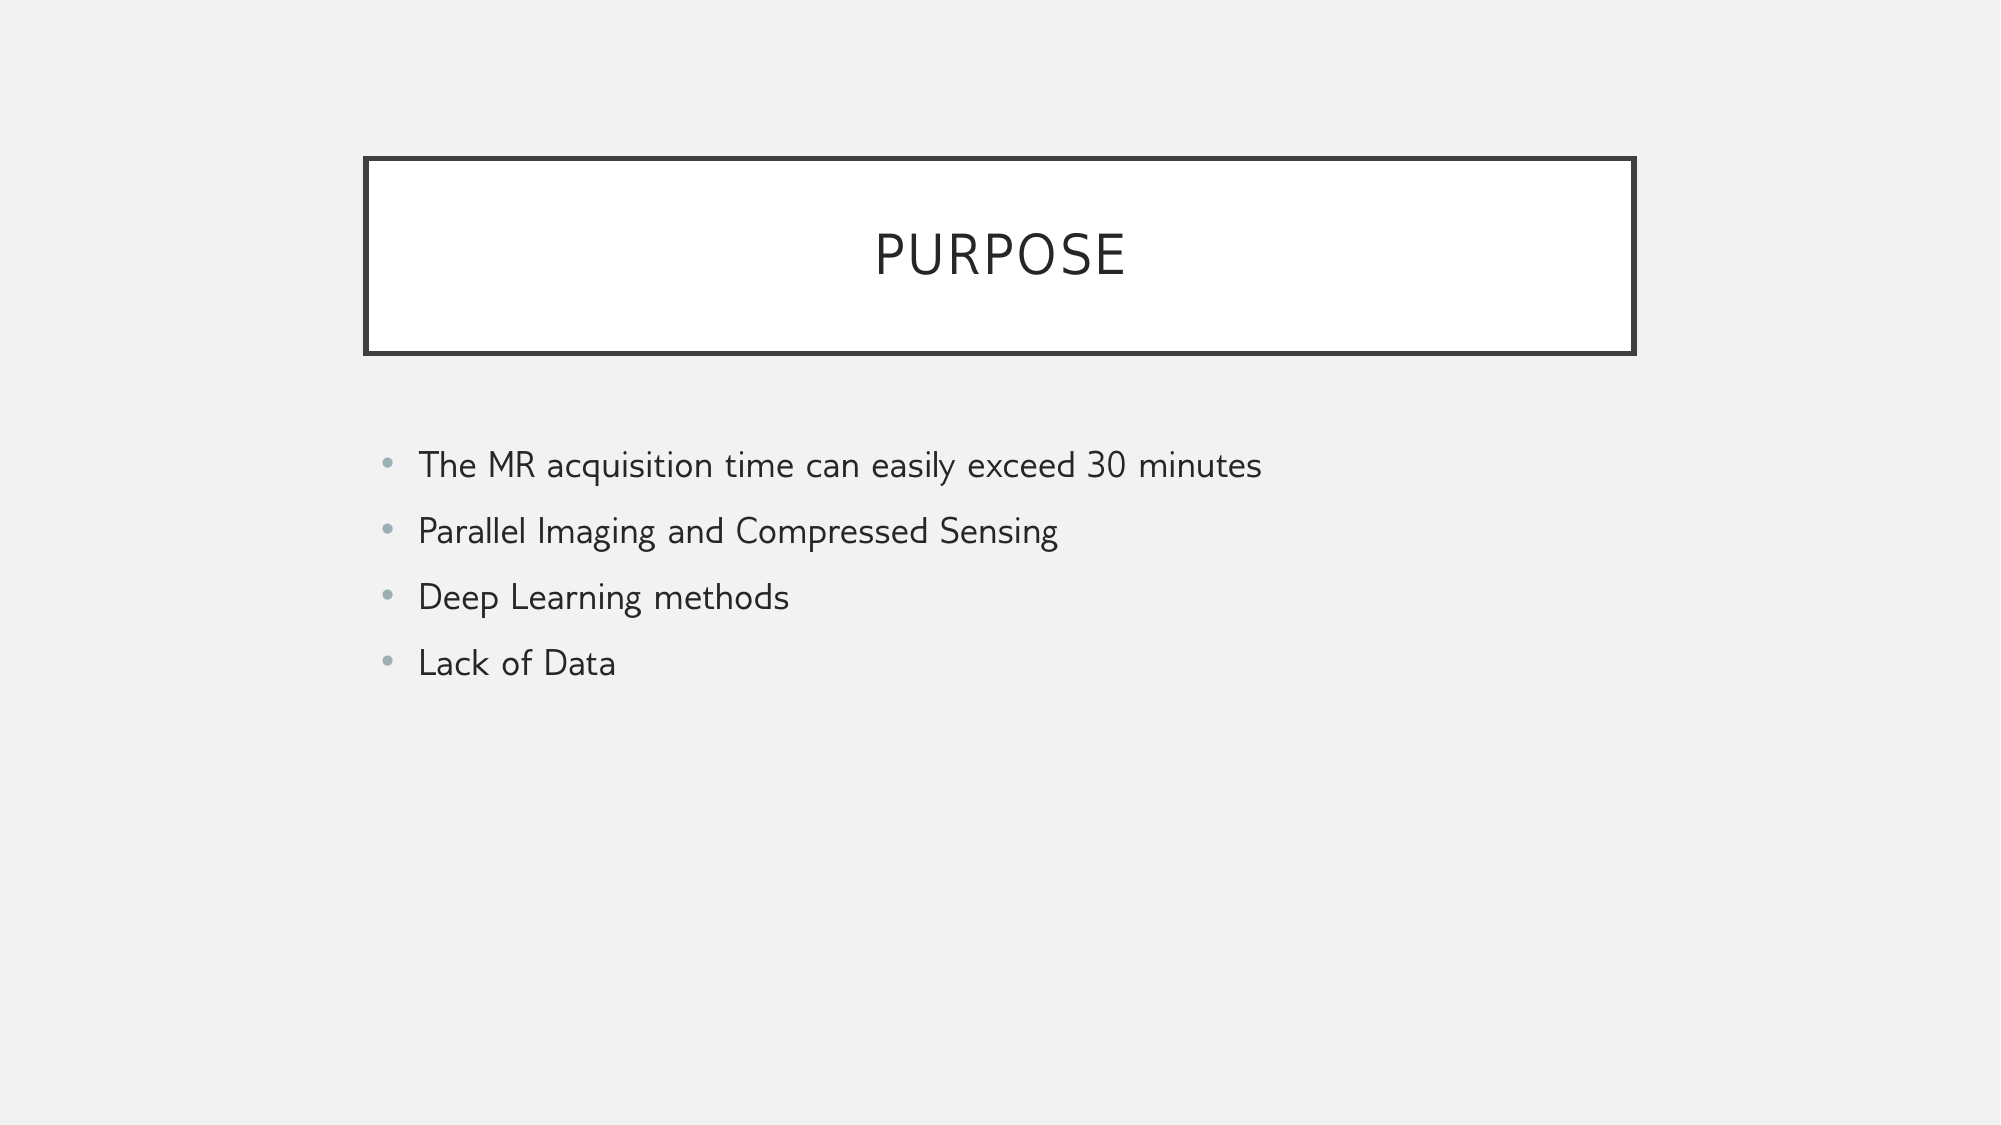

# Purpose
The MR acquisition time can easily exceed 30 minutes
Parallel Imaging and Compressed Sensing
Deep Learning methods
Lack of Data